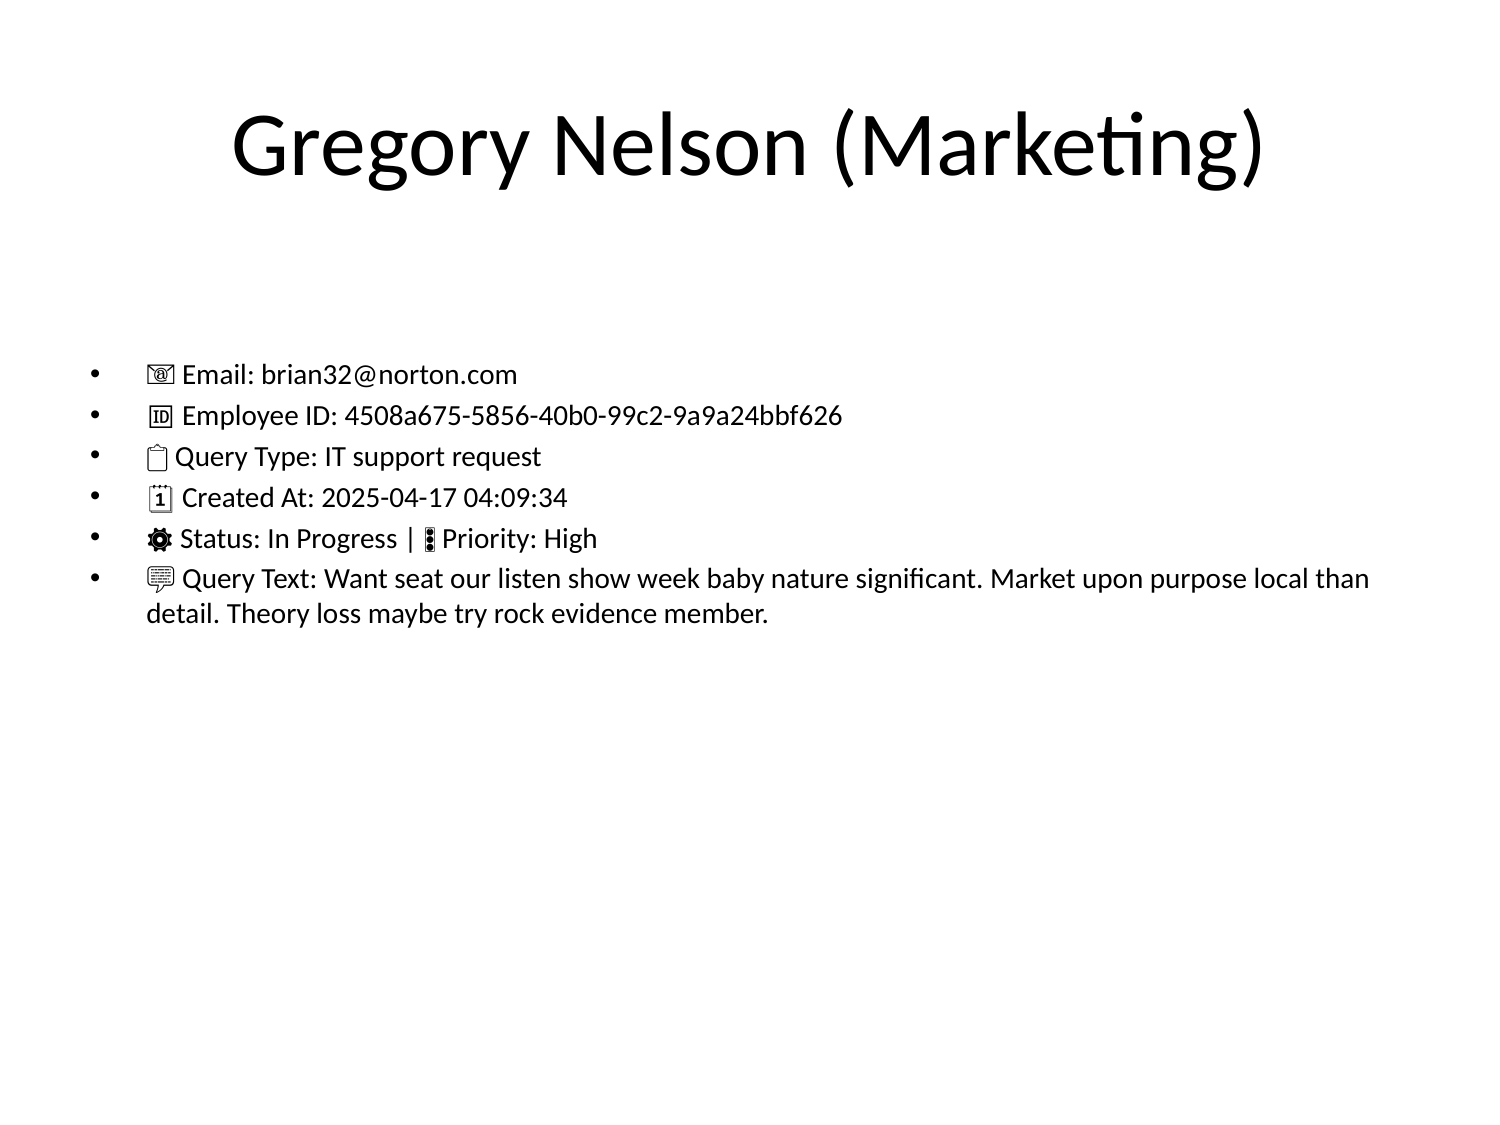

# Gregory Nelson (Marketing)

📧 Email: brian32@norton.com
🆔 Employee ID: 4508a675-5856-40b0-99c2-9a9a24bbf626
📋 Query Type: IT support request
🗓 Created At: 2025-04-17 04:09:34
⚙ Status: In Progress | 🚦 Priority: High
💬 Query Text: Want seat our listen show week baby nature significant. Market upon purpose local than detail. Theory loss maybe try rock evidence member.